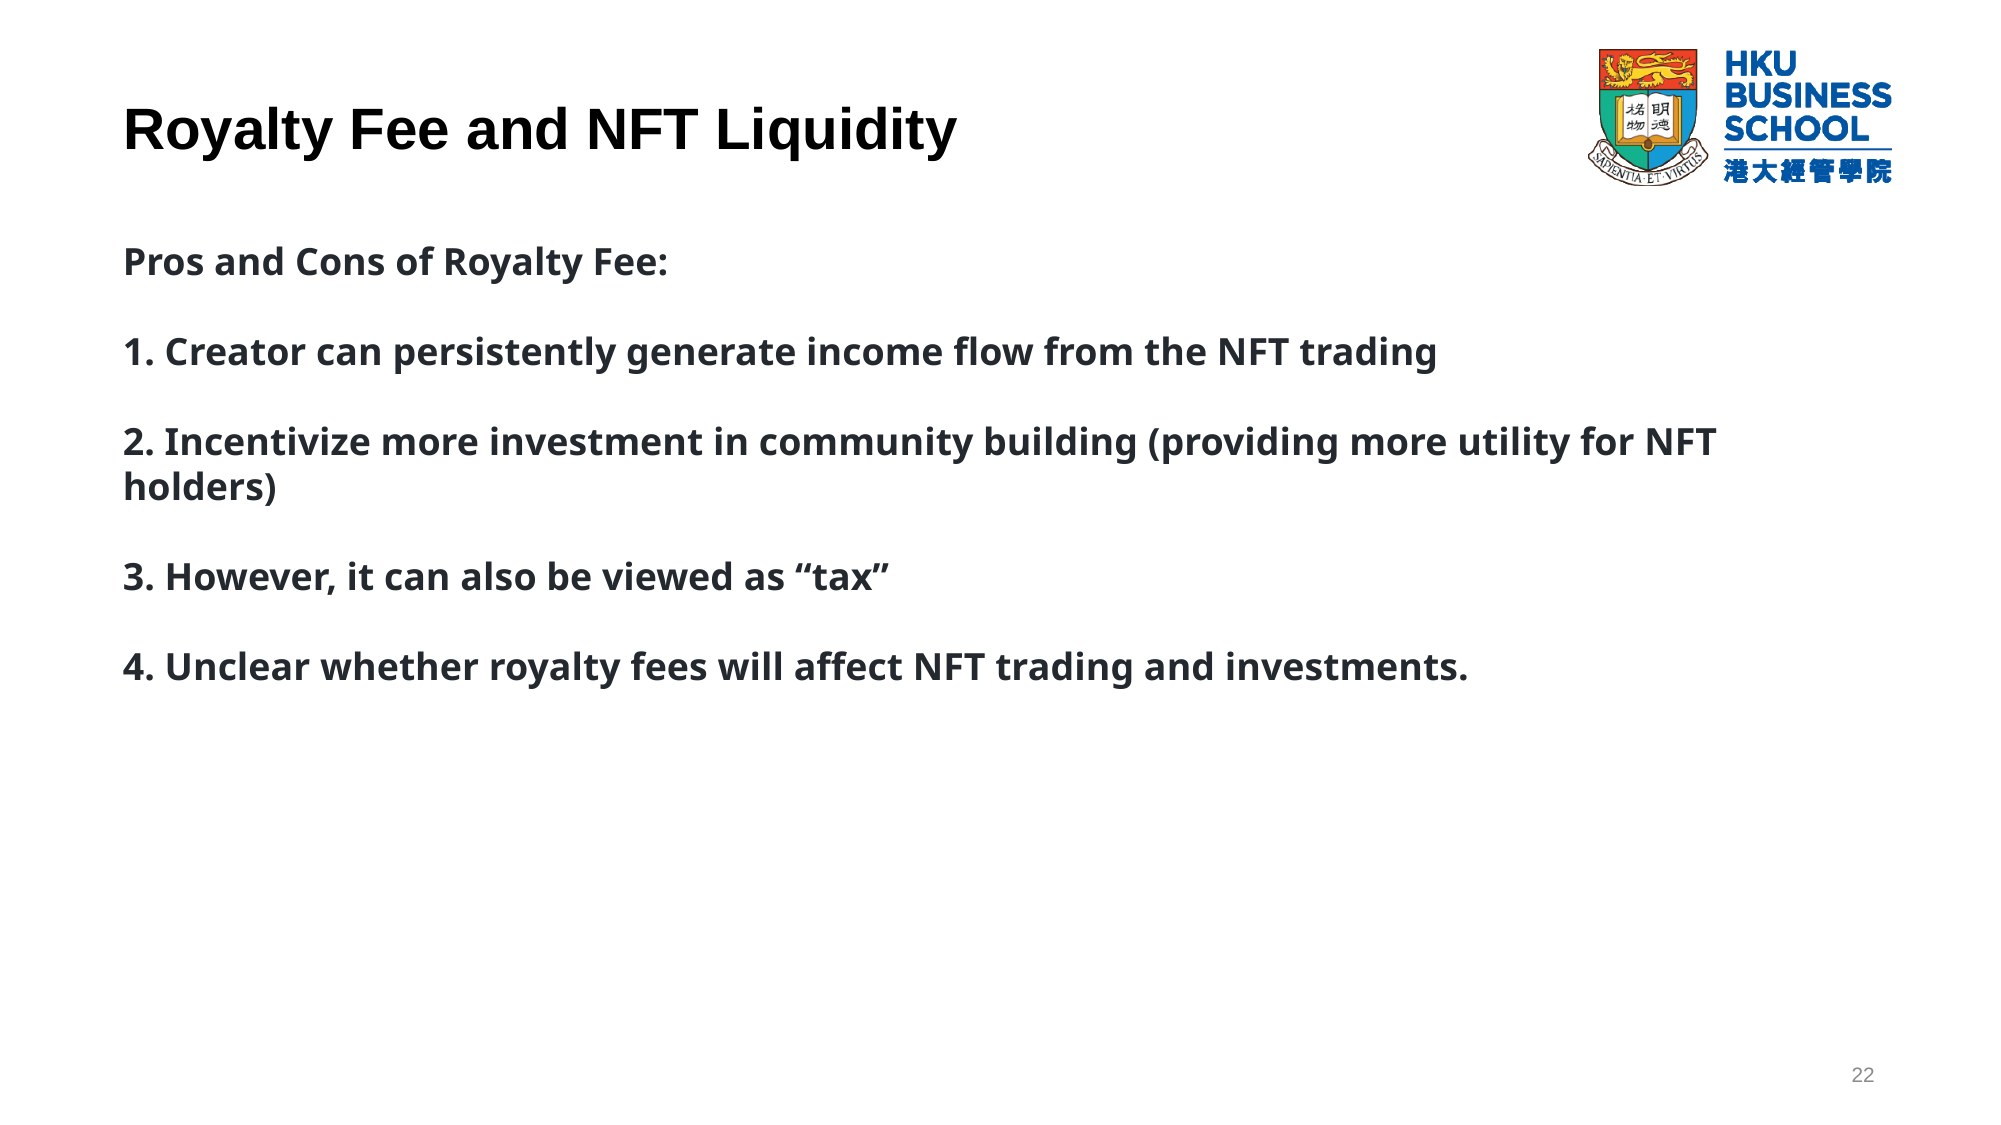

# Royalty Fee and NFT Liquidity

Pros and Cons of Royalty Fee:

1. Creator can persistently generate income flow from the NFT trading

2. Incentivize more investment in community building (providing more utility for NFT holders)

3. However, it can also be viewed as “tax”

4. Unclear whether royalty fees will affect NFT trading and investments.
22